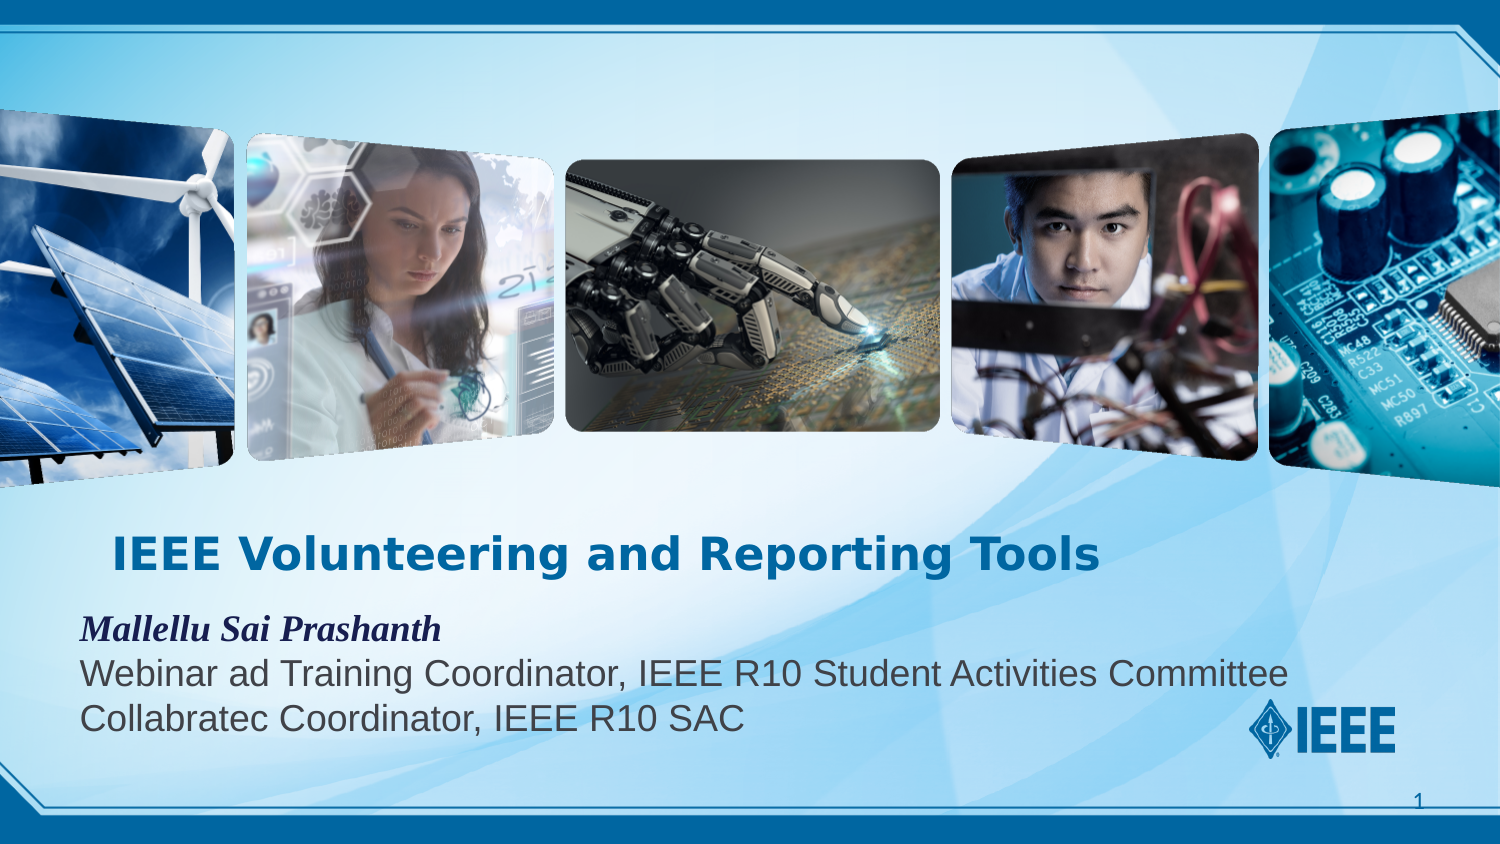

# IEEE Volunteering and Reporting Tools
Mallellu Sai Prashanth
Webinar ad Training Coordinator, IEEE R10 Student Activities Committee
Collabratec Coordinator, IEEE R10 SAC
1